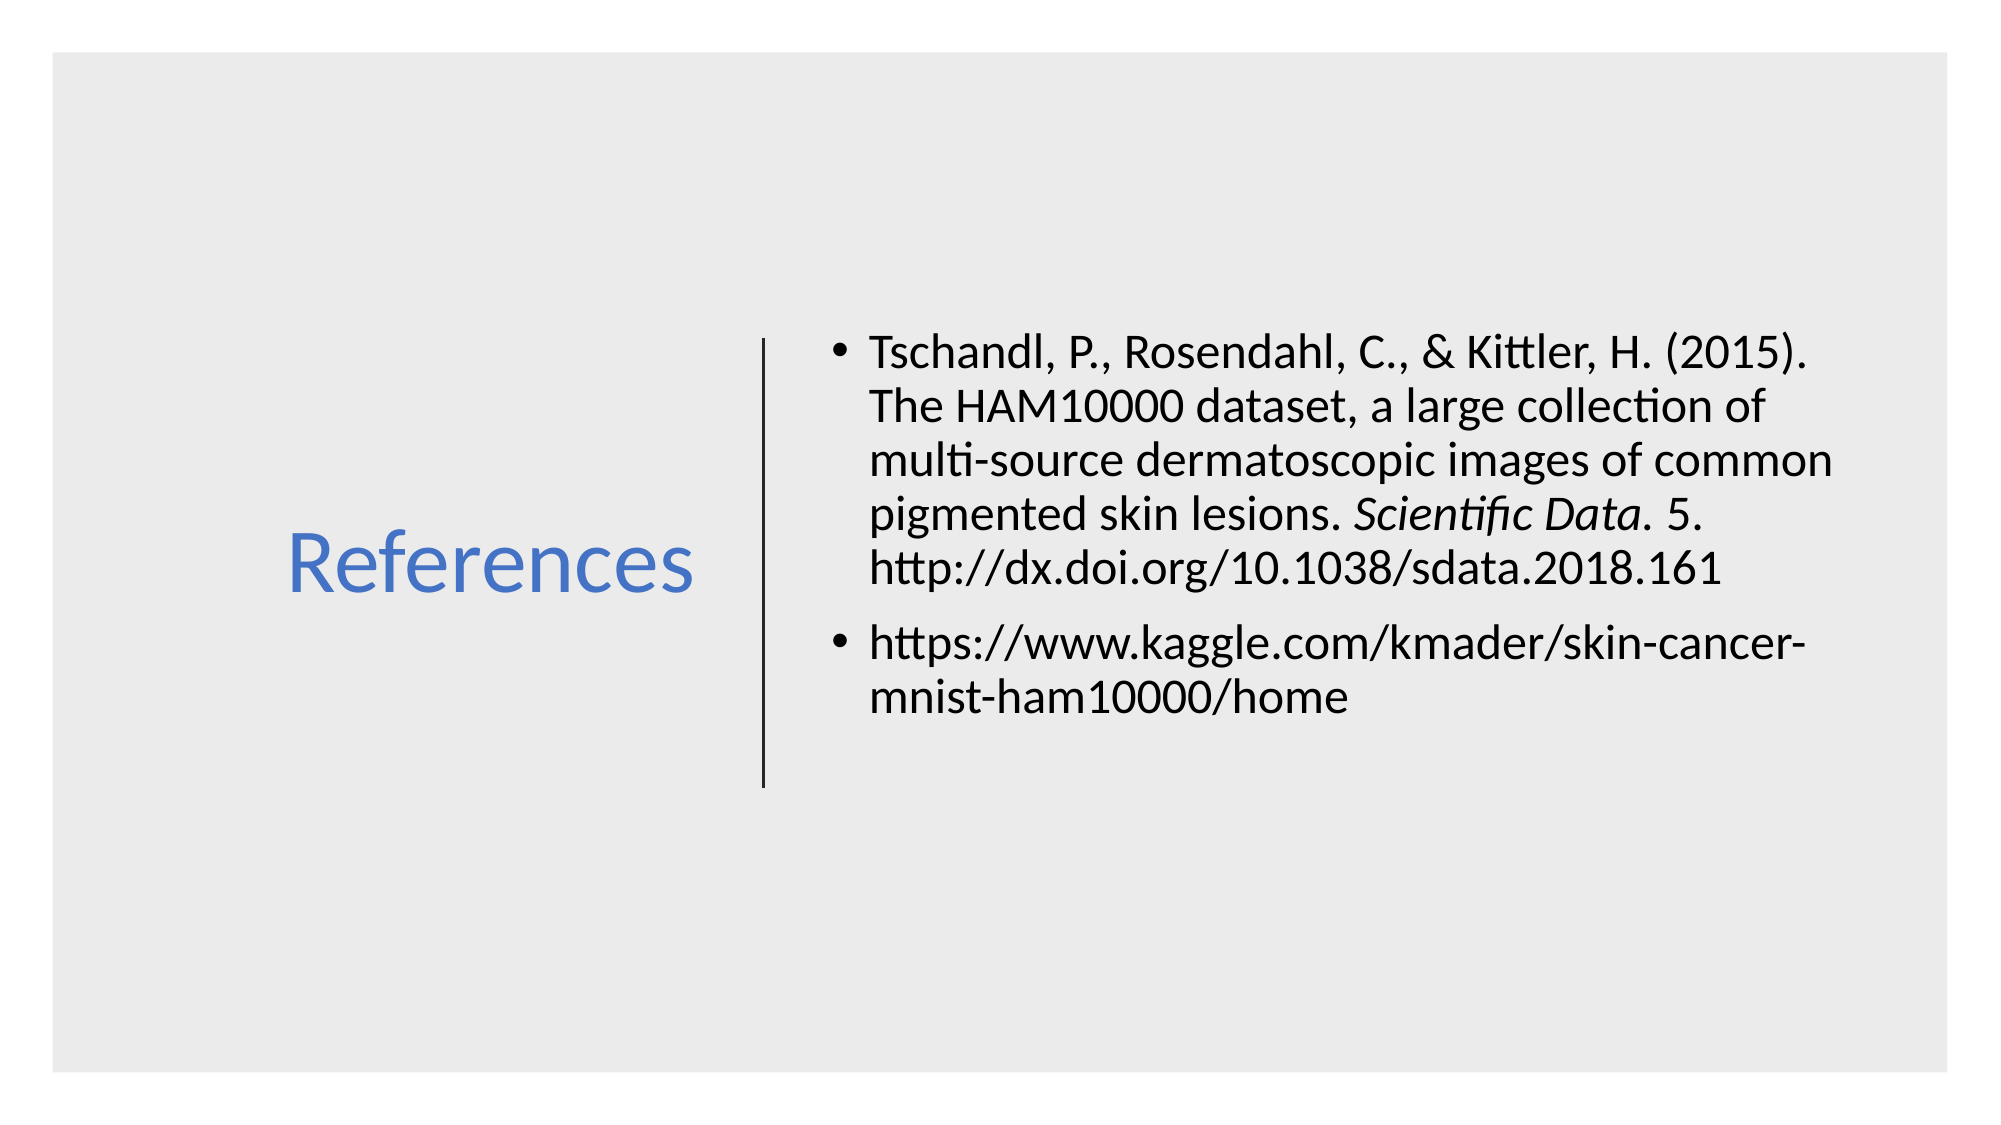

# References
Tschandl, P., Rosendahl, C., & Kittler, H. (2015). The HAM10000 dataset, a large collection of multi-source dermatoscopic images of common pigmented skin lesions. Scientific Data. 5. http://dx.doi.org/10.1038/sdata.2018.161
https://www.kaggle.com/kmader/skin-cancer-mnist-ham10000/home